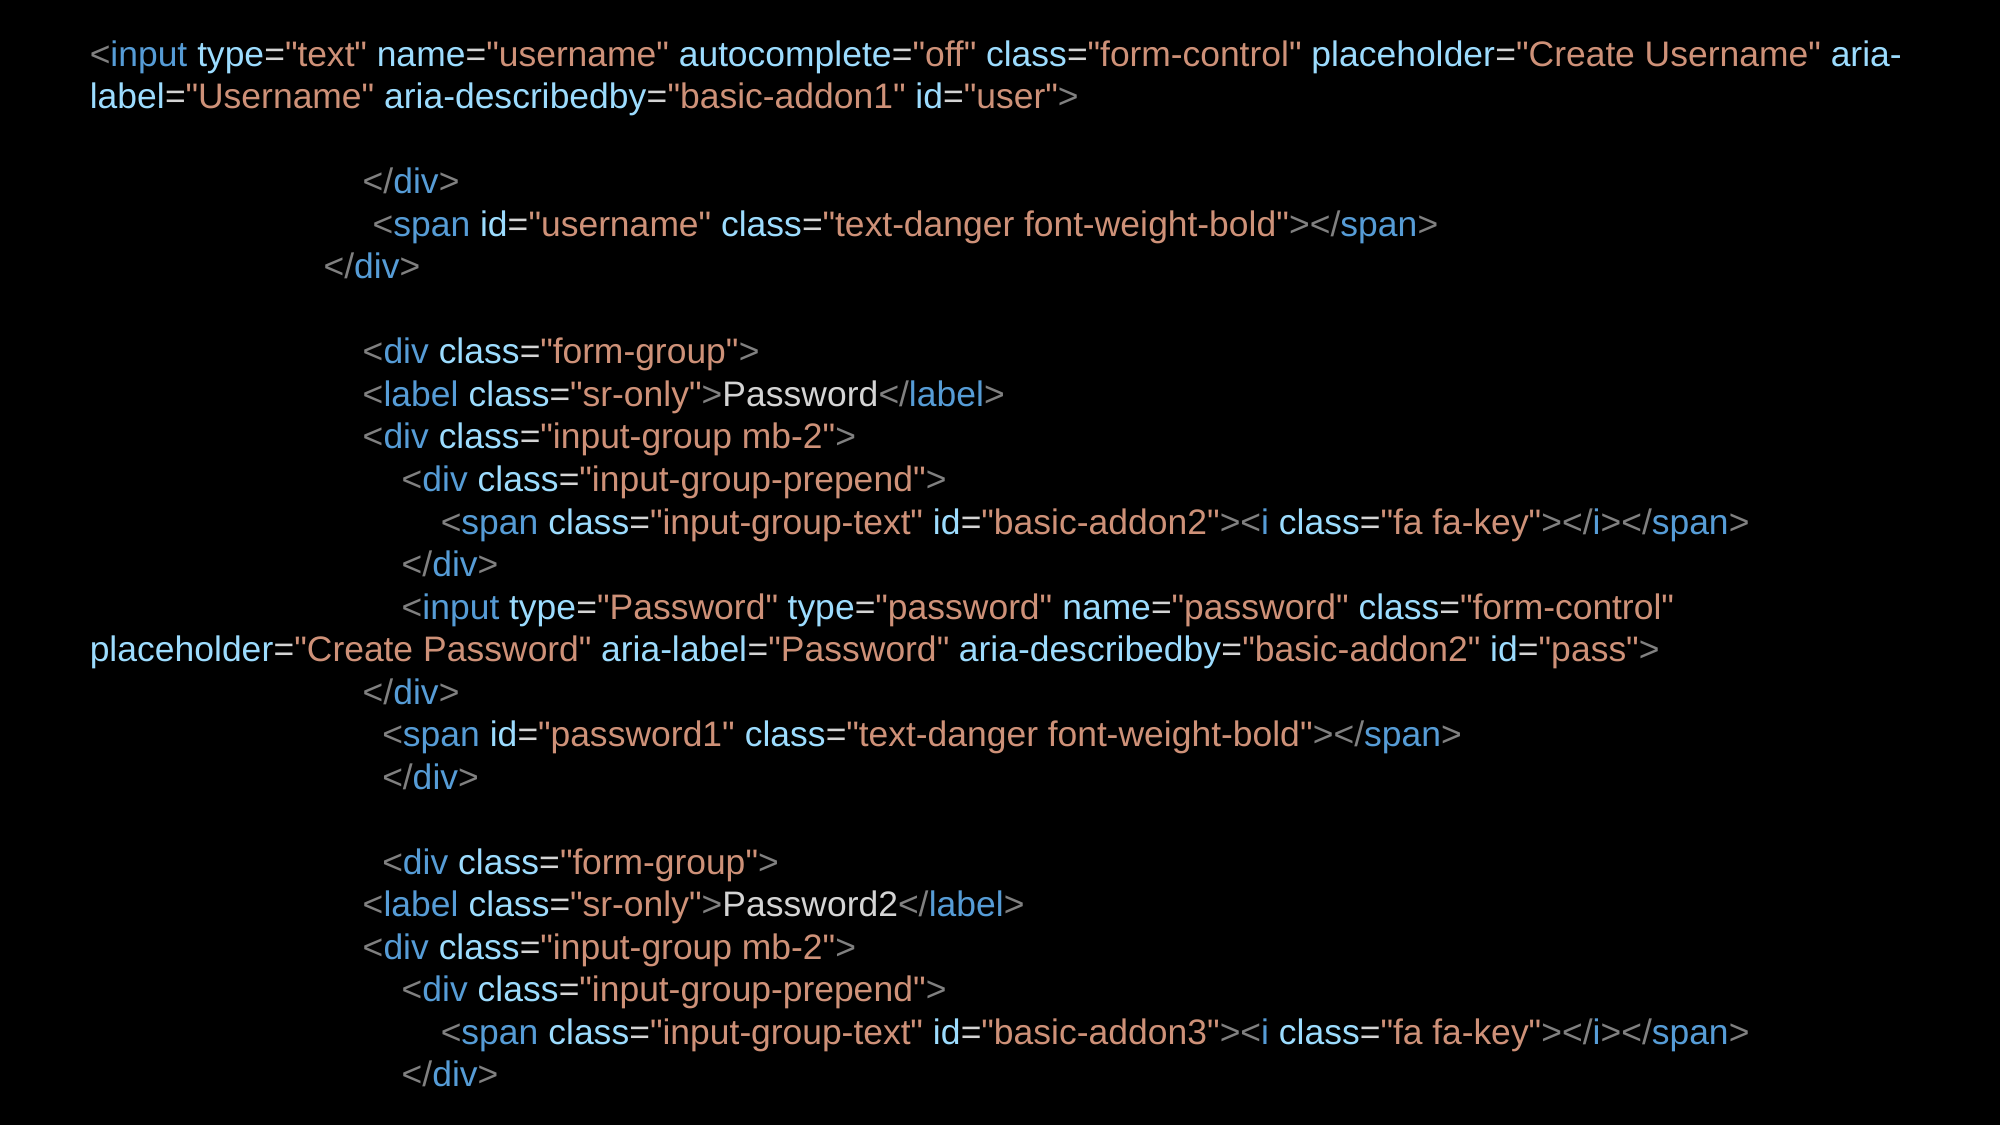

<input type="text" name="username" autocomplete="off" class="form-control" placeholder="Create Username" aria-label="Username" aria-describedby="basic-addon1" id="user">

                            </div>
                             <span id="username" class="text-danger font-weight-bold"></span>
                        </div>
                            <div class="form-group">
                            <label class="sr-only">Password</label>
                            <div class="input-group mb-2">
                                <div class="input-group-prepend">
                                    <span class="input-group-text" id="basic-addon2"><i class="fa fa-key"></i></span>
                                </div>
                                <input type="Password" type="password" name="password" class="form-control" placeholder="Create Password" aria-label="Password" aria-describedby="basic-addon2" id="pass">
                            </div>
                              <span id="password1" class="text-danger font-weight-bold"></span>
                              </div>
                              <div class="form-group">
                            <label class="sr-only">Password2</label>
                            <div class="input-group mb-2">
                                <div class="input-group-prepend">
                                    <span class="input-group-text" id="basic-addon3"><i class="fa fa-key"></i></span>
                                </div>